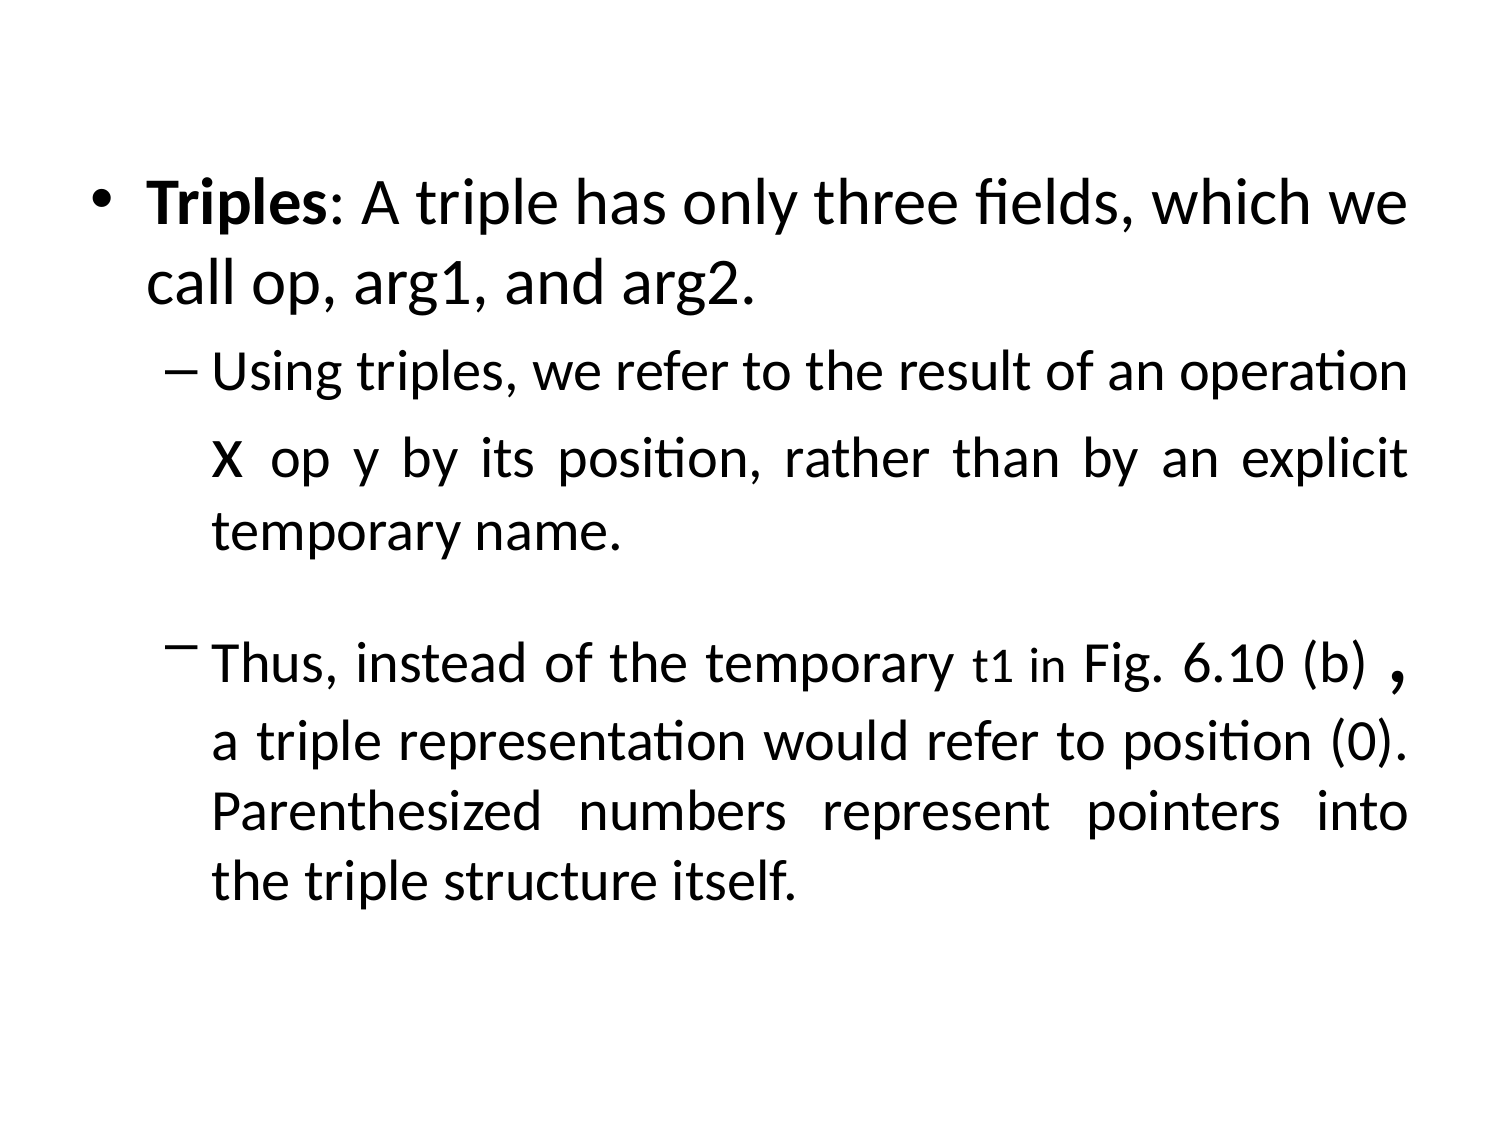

Triples: A triple has only three fields, which we call op, arg1, and arg2.
Using triples, we refer to the result of an operation x op y by its position, rather than by an explicit temporary name.
Thus, instead of the temporary t1 in Fig. 6.10 (b) , a triple representation would refer to position (0). Parenthesized numbers represent pointers into the triple structure itself.